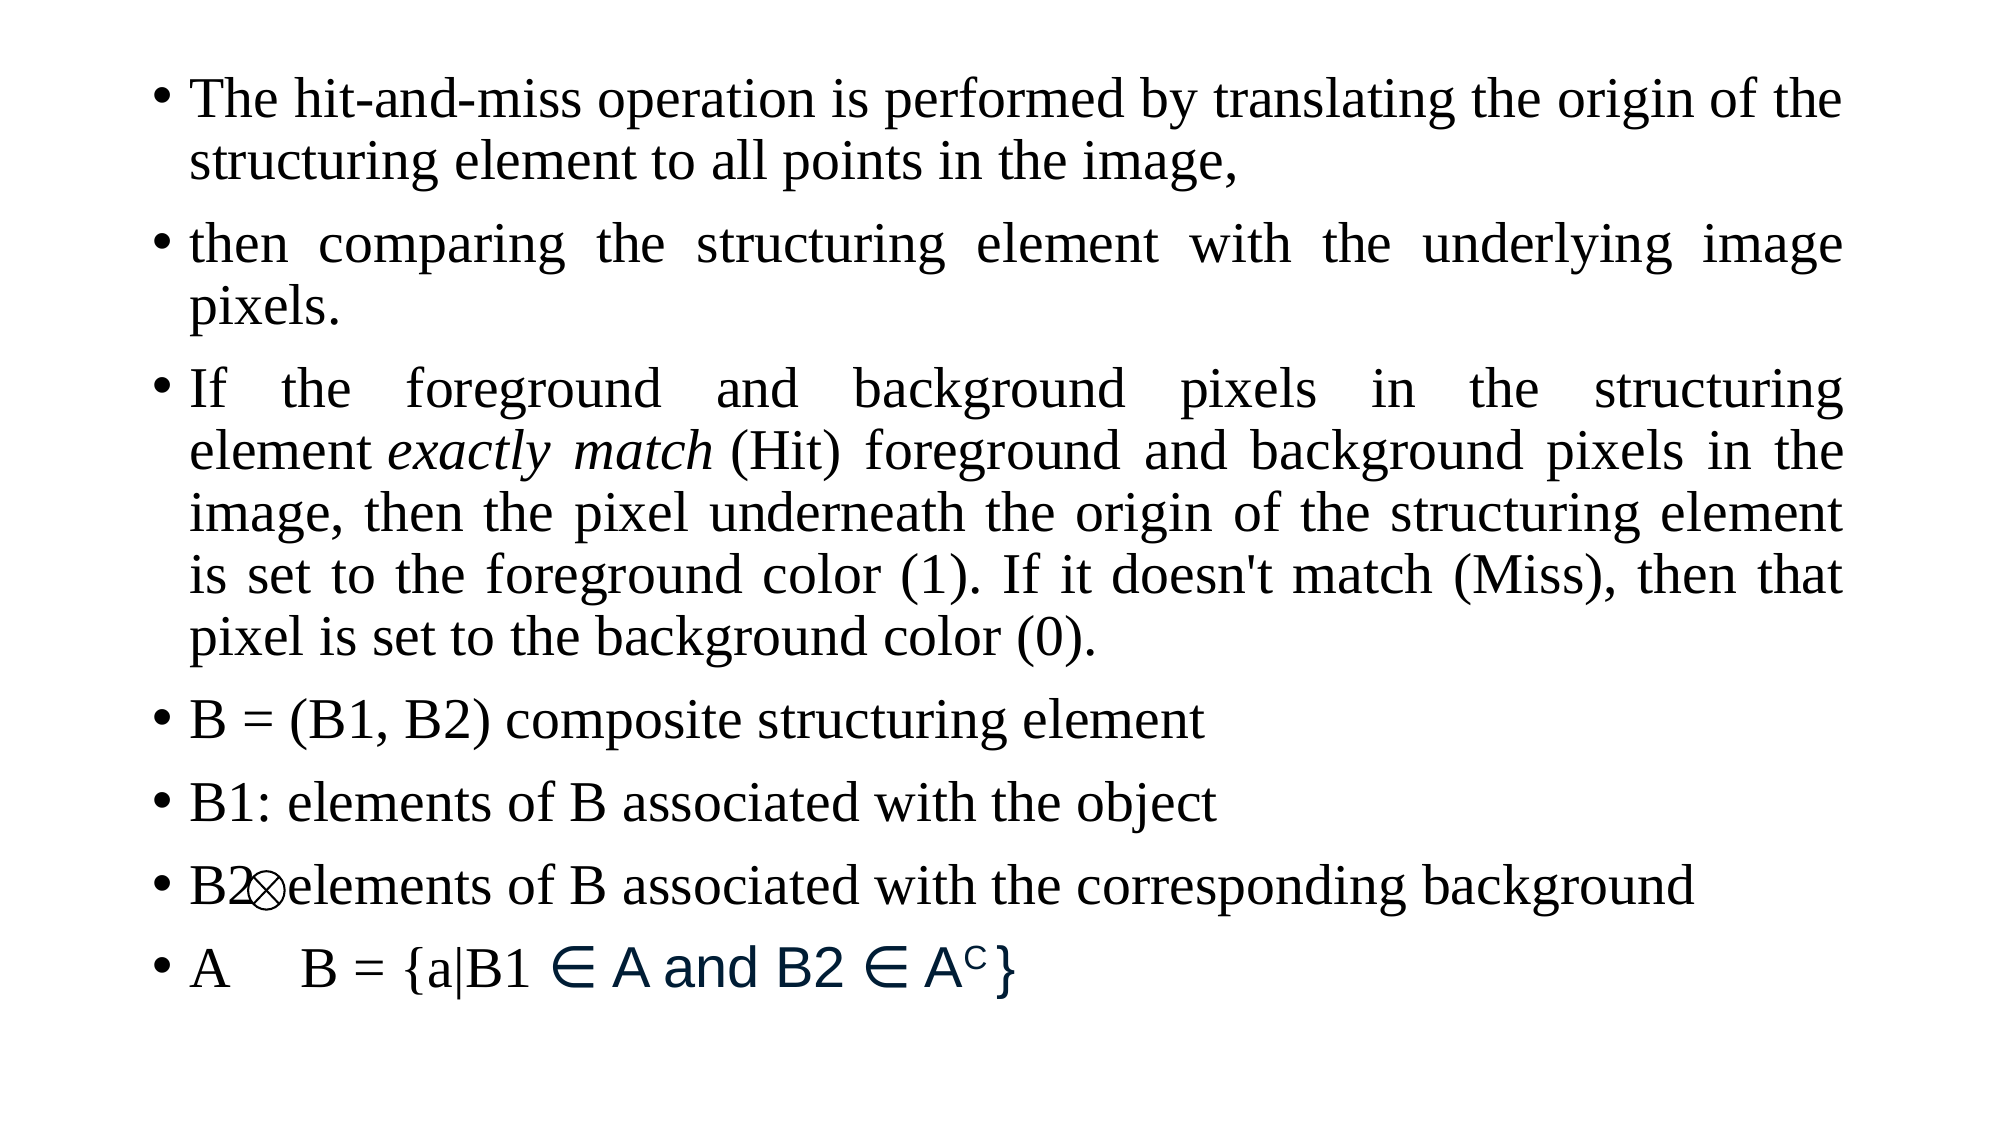

#
The hit-and-miss operation is performed by translating the origin of the structuring element to all points in the image,
then comparing the structuring element with the underlying image pixels.
If the foreground and background pixels in the structuring element exactly match (Hit) foreground and background pixels in the image, then the pixel underneath the origin of the structuring element is set to the foreground color (1). If it doesn't match (Miss), then that pixel is set to the background color (0).
B = (B1, B2) composite structuring element
B1: elements of B associated with the object
B2: elements of B associated with the corresponding background
A     B = {a|B1 ∈ A and B2 ∈ AC }